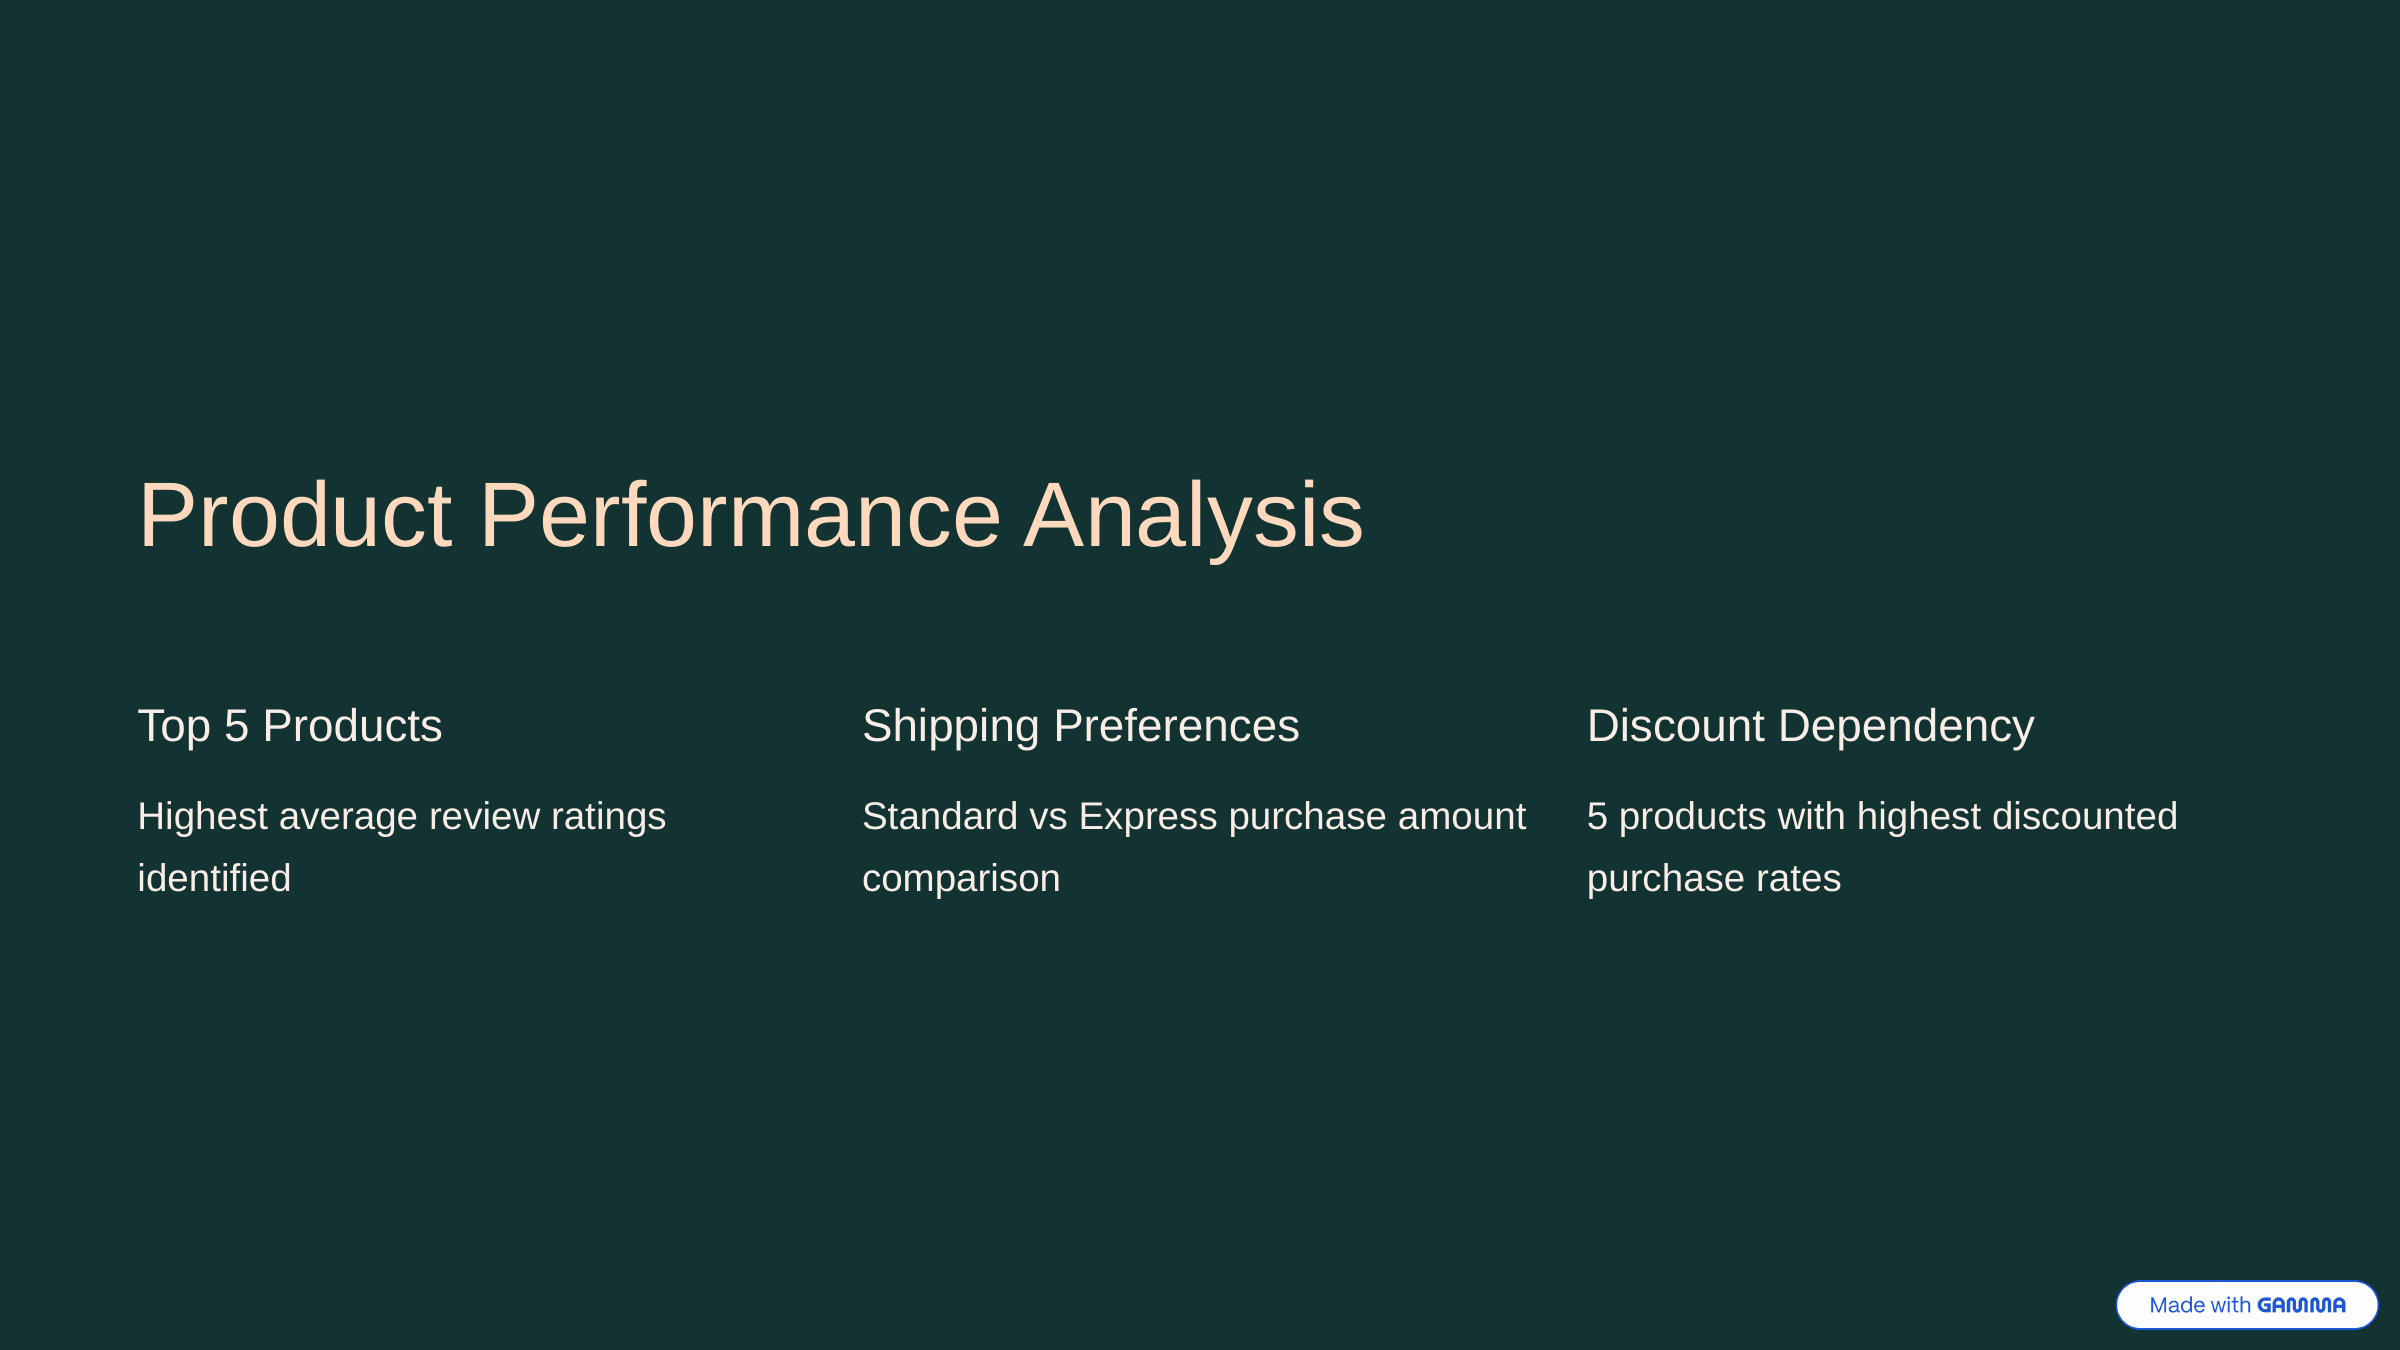

Product Performance Analysis
Top 5 Products
Shipping Preferences
Discount Dependency
Highest average review ratings identified
Standard vs Express purchase amount comparison
5 products with highest discounted purchase rates